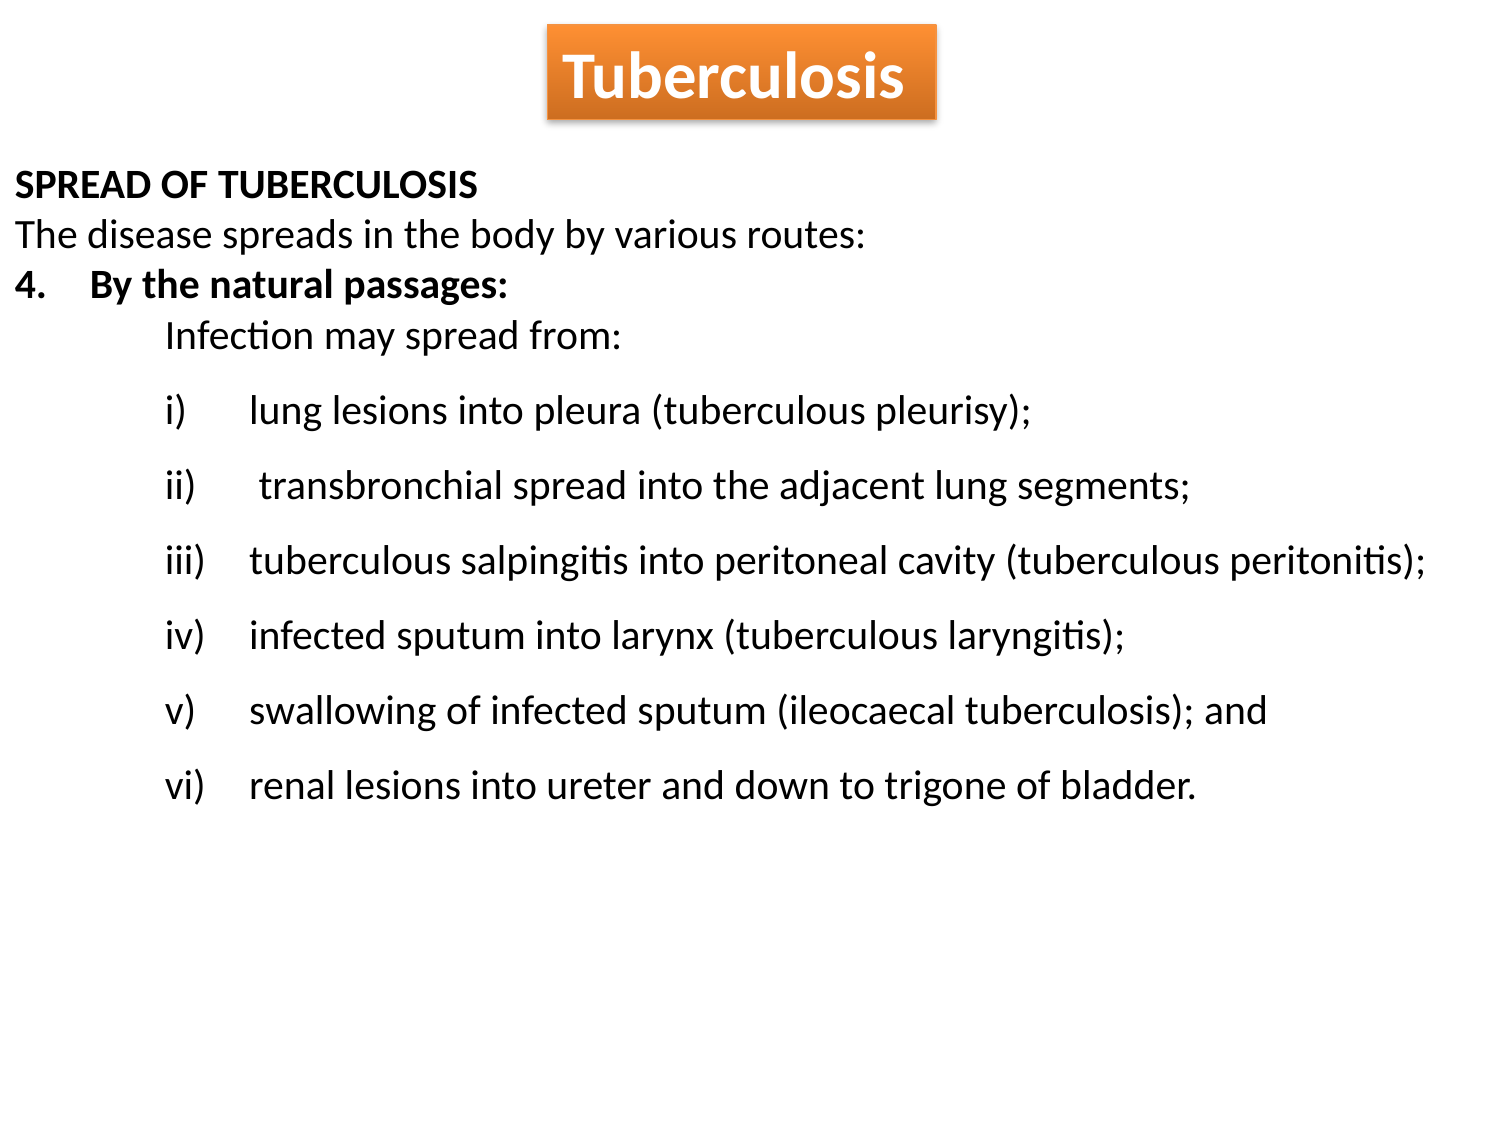

Tuberculosis
SPREAD OF TUBERCULOSIS
The disease spreads in the body by various routes:
By the natural passages:
Infection may spread from:
lung lesions into pleura (tuberculous pleurisy);
 transbronchial spread into the adjacent lung segments;
tuberculous salpingitis into peritoneal cavity (tuberculous peritonitis);
infected sputum into larynx (tuberculous laryngitis);
swallowing of infected sputum (ileocaecal tuberculosis); and
renal lesions into ureter and down to trigone of bladder.